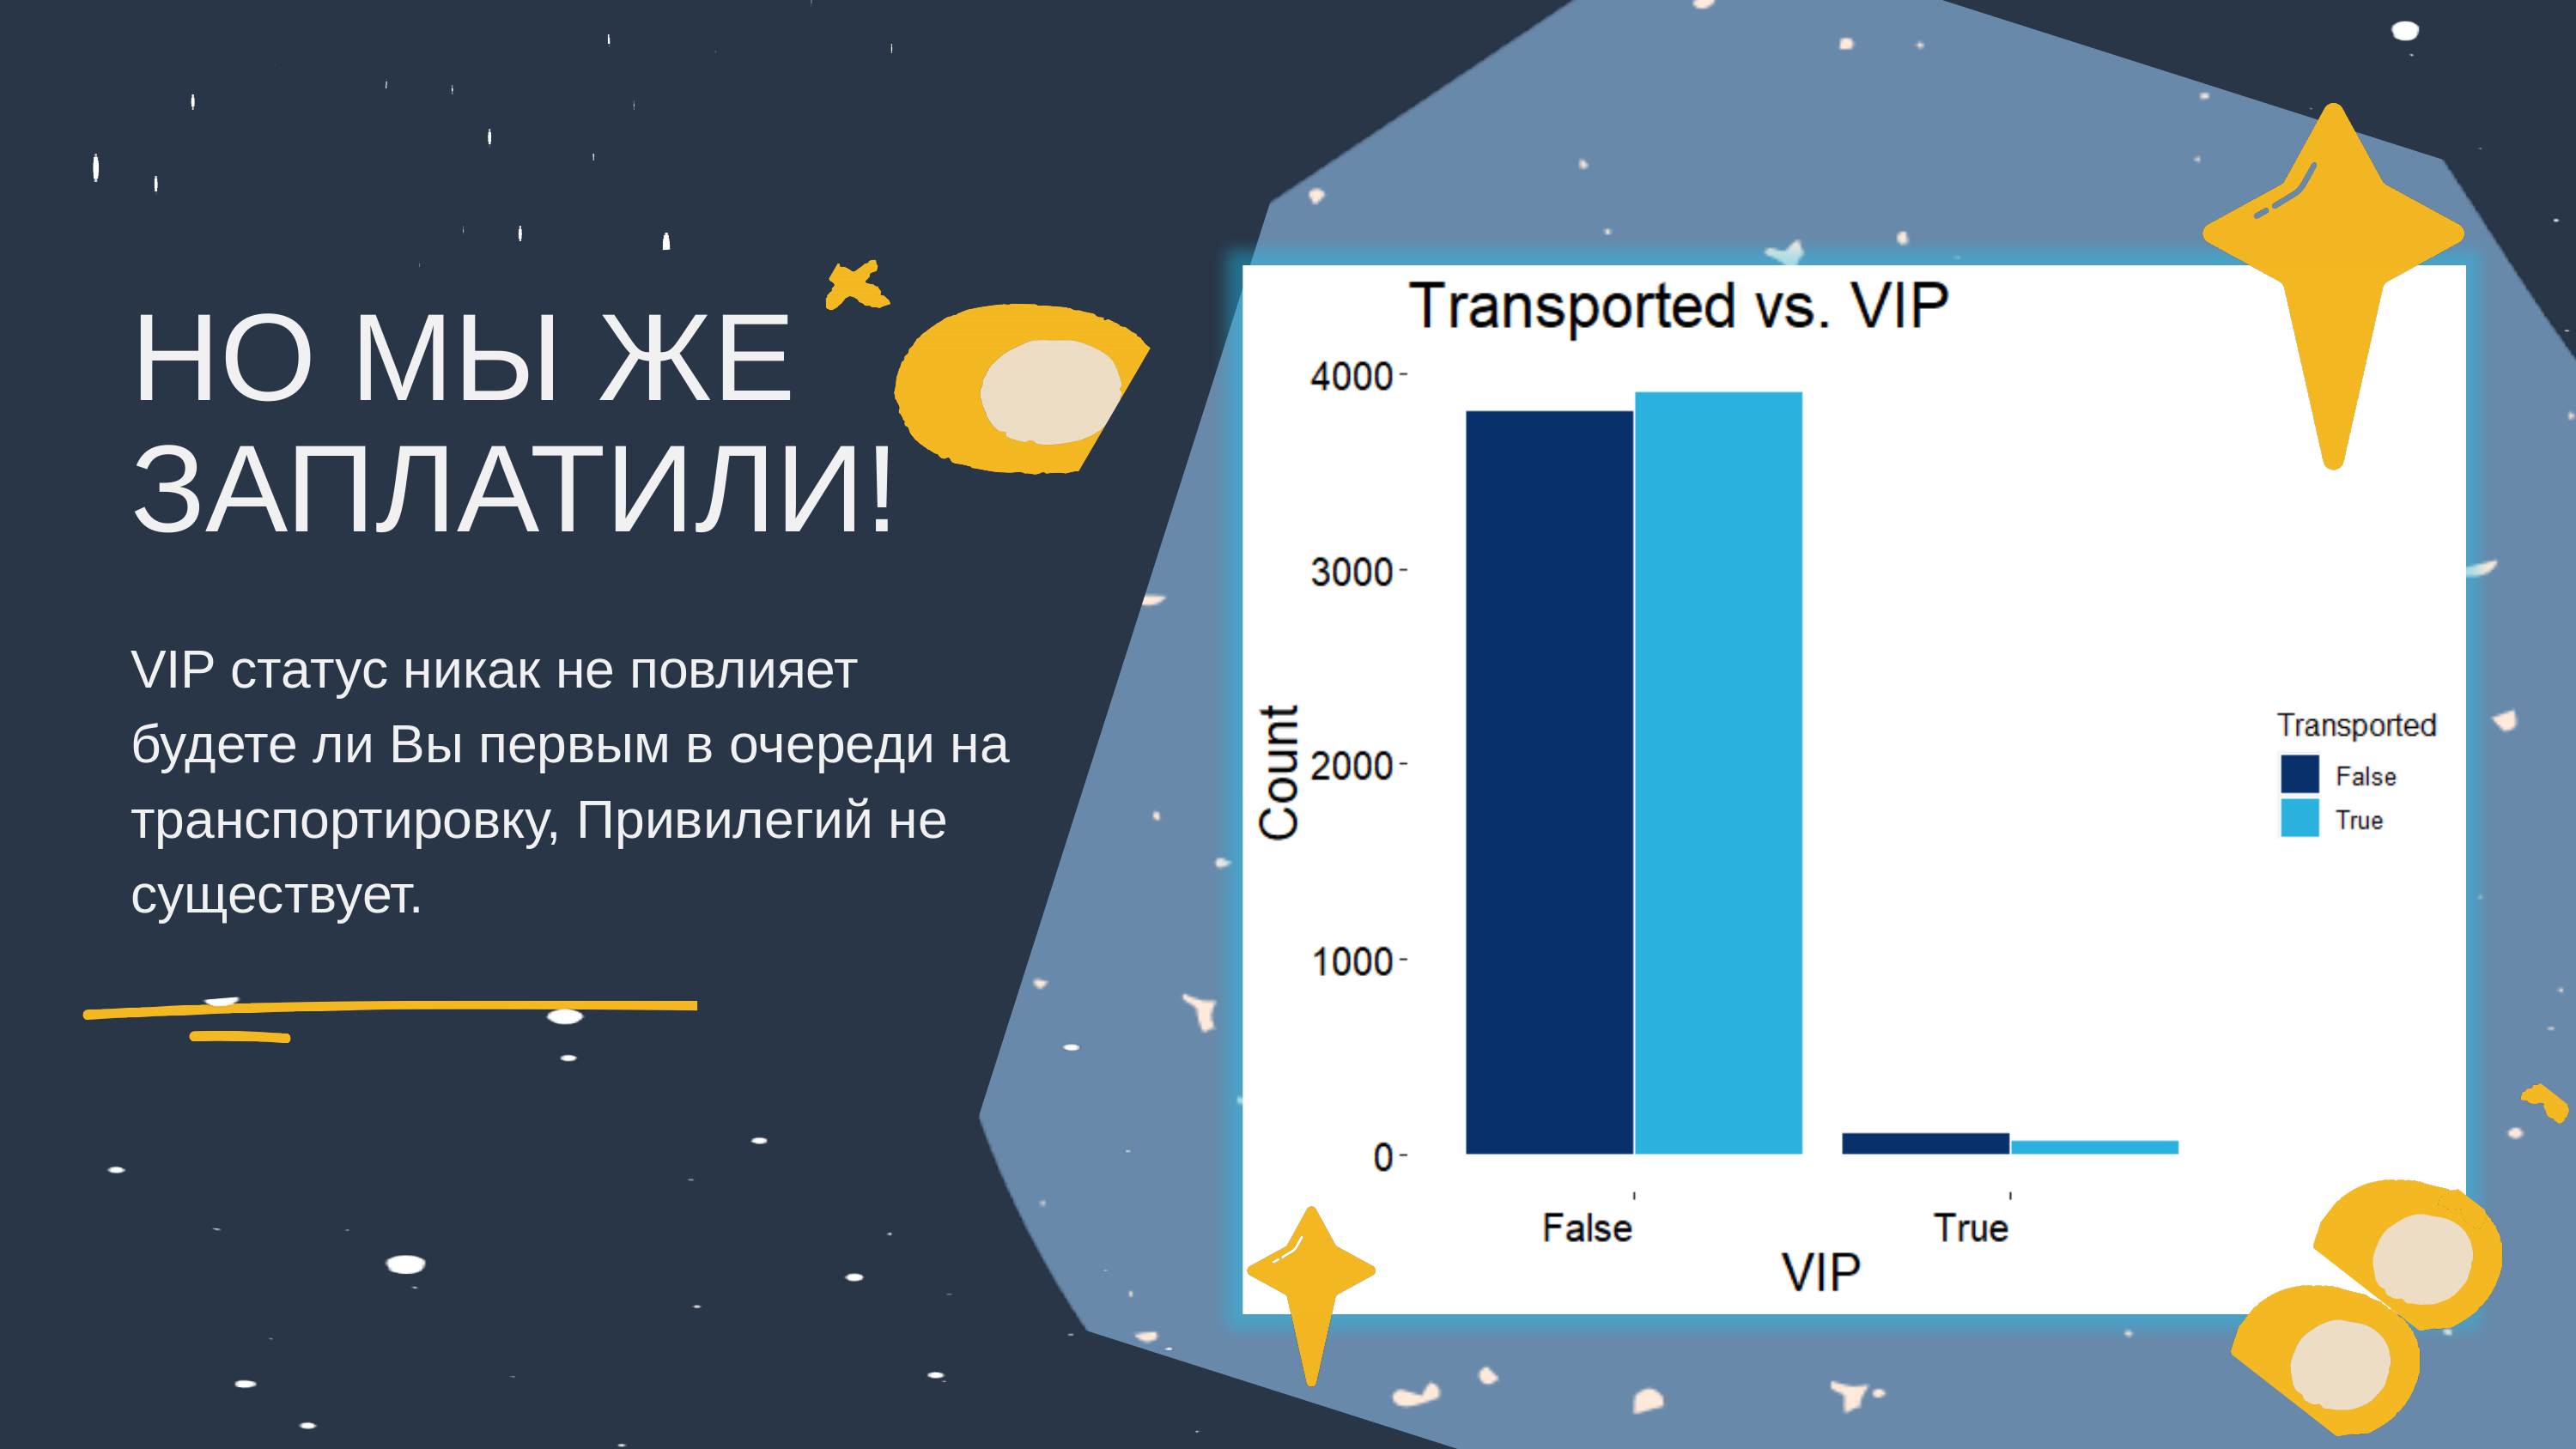

НО МЫ ЖЕ ЗАПЛАТИЛИ!
VIP статус никак не повлияет будете ли Вы первым в очереди на транспортировку, Привилегий не существует.